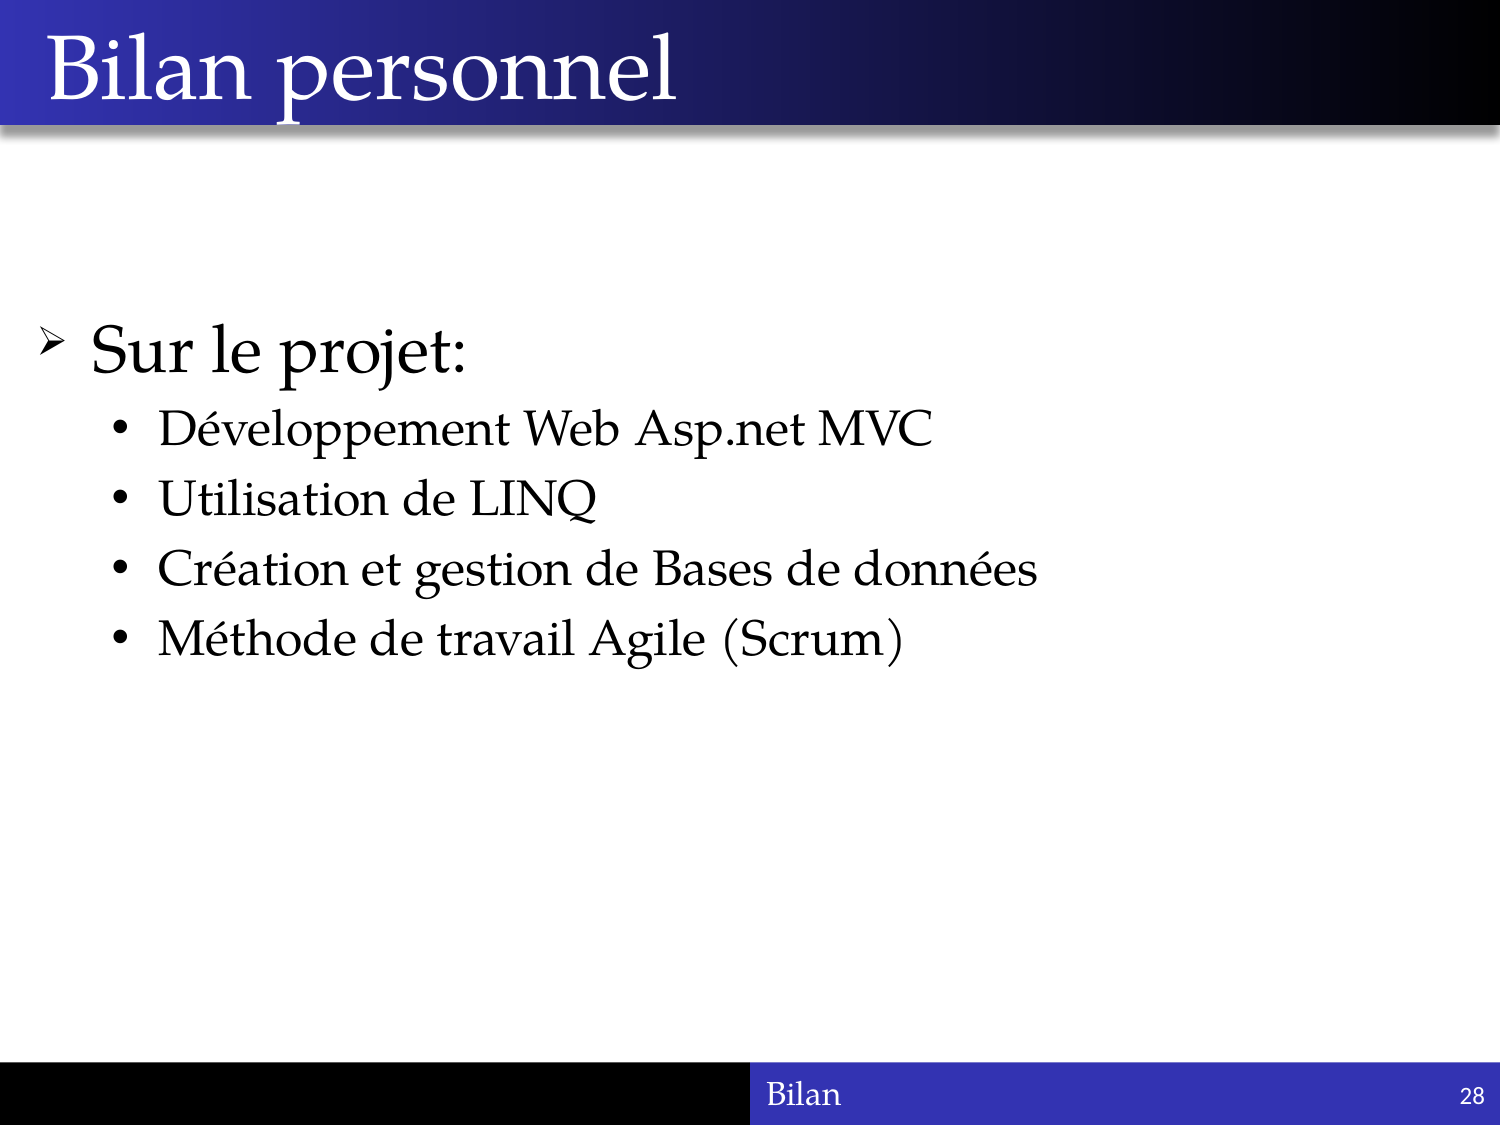

# Bilan personnel
Sur le projet:
Développement Web Asp.net MVC
Utilisation de LINQ
Création et gestion de Bases de données
Méthode de travail Agile (Scrum)

Bilan
28